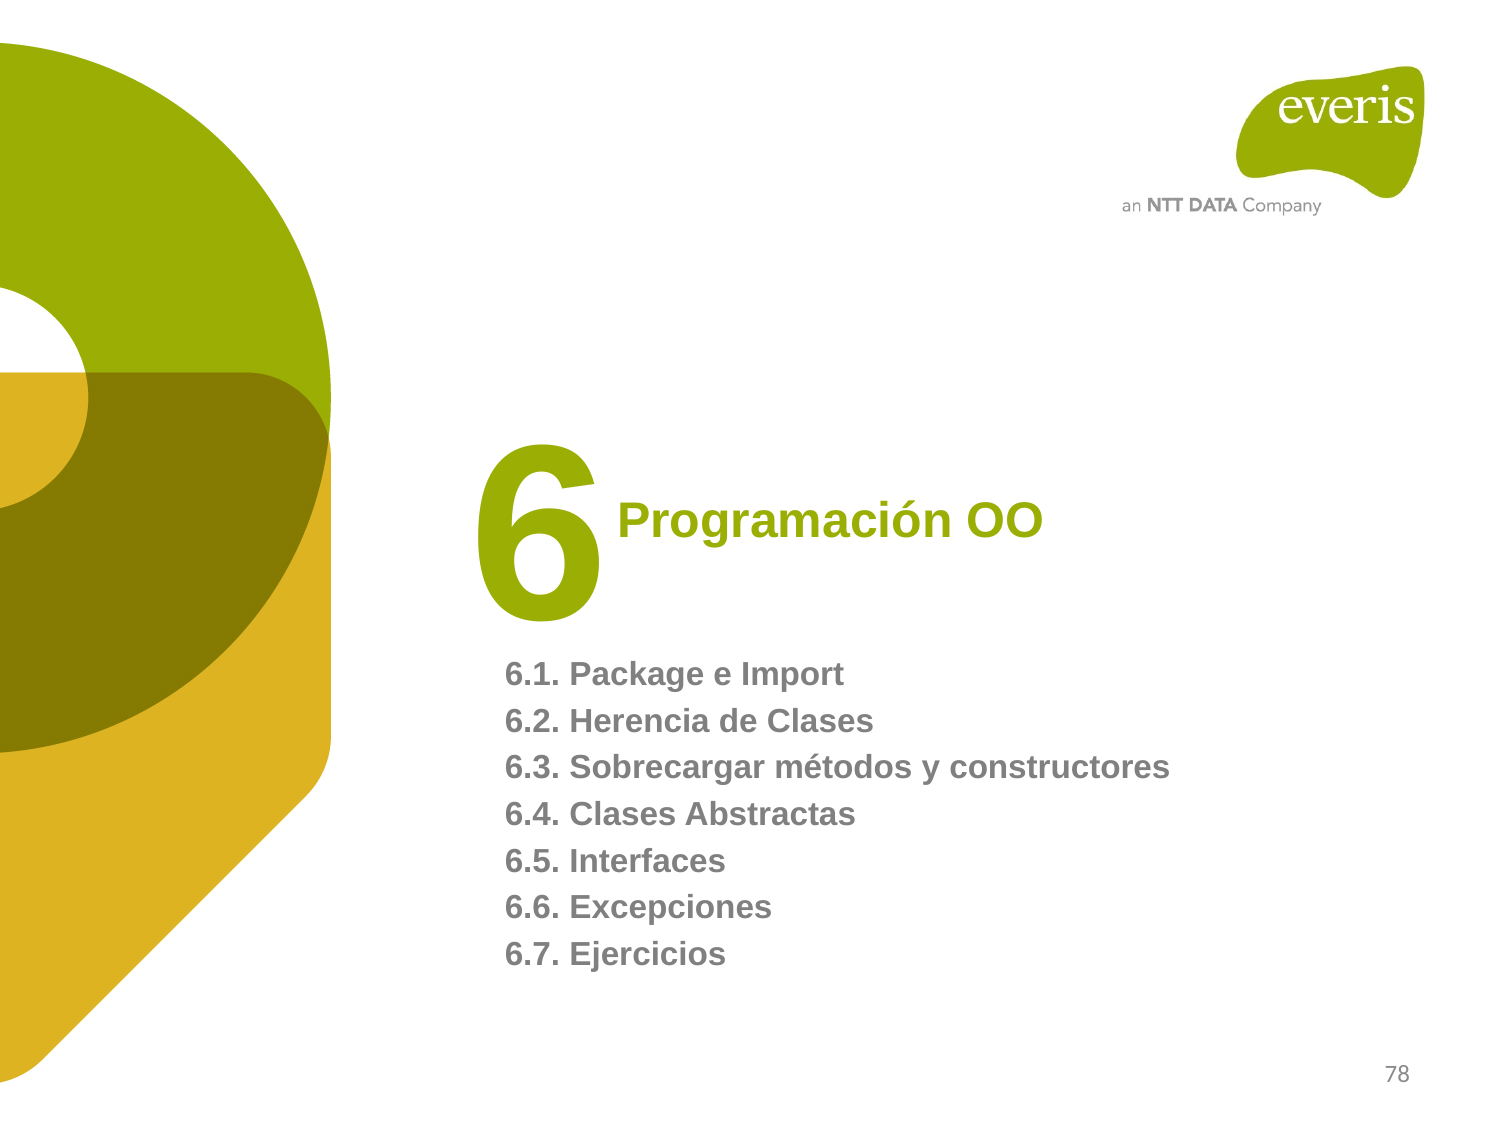

6
Programación OO
6.1. Package e Import
6.2. Herencia de Clases
6.3. Sobrecargar métodos y constructores
6.4. Clases Abstractas
6.5. Interfaces
6.6. Excepciones
6.7. Ejercicios

78